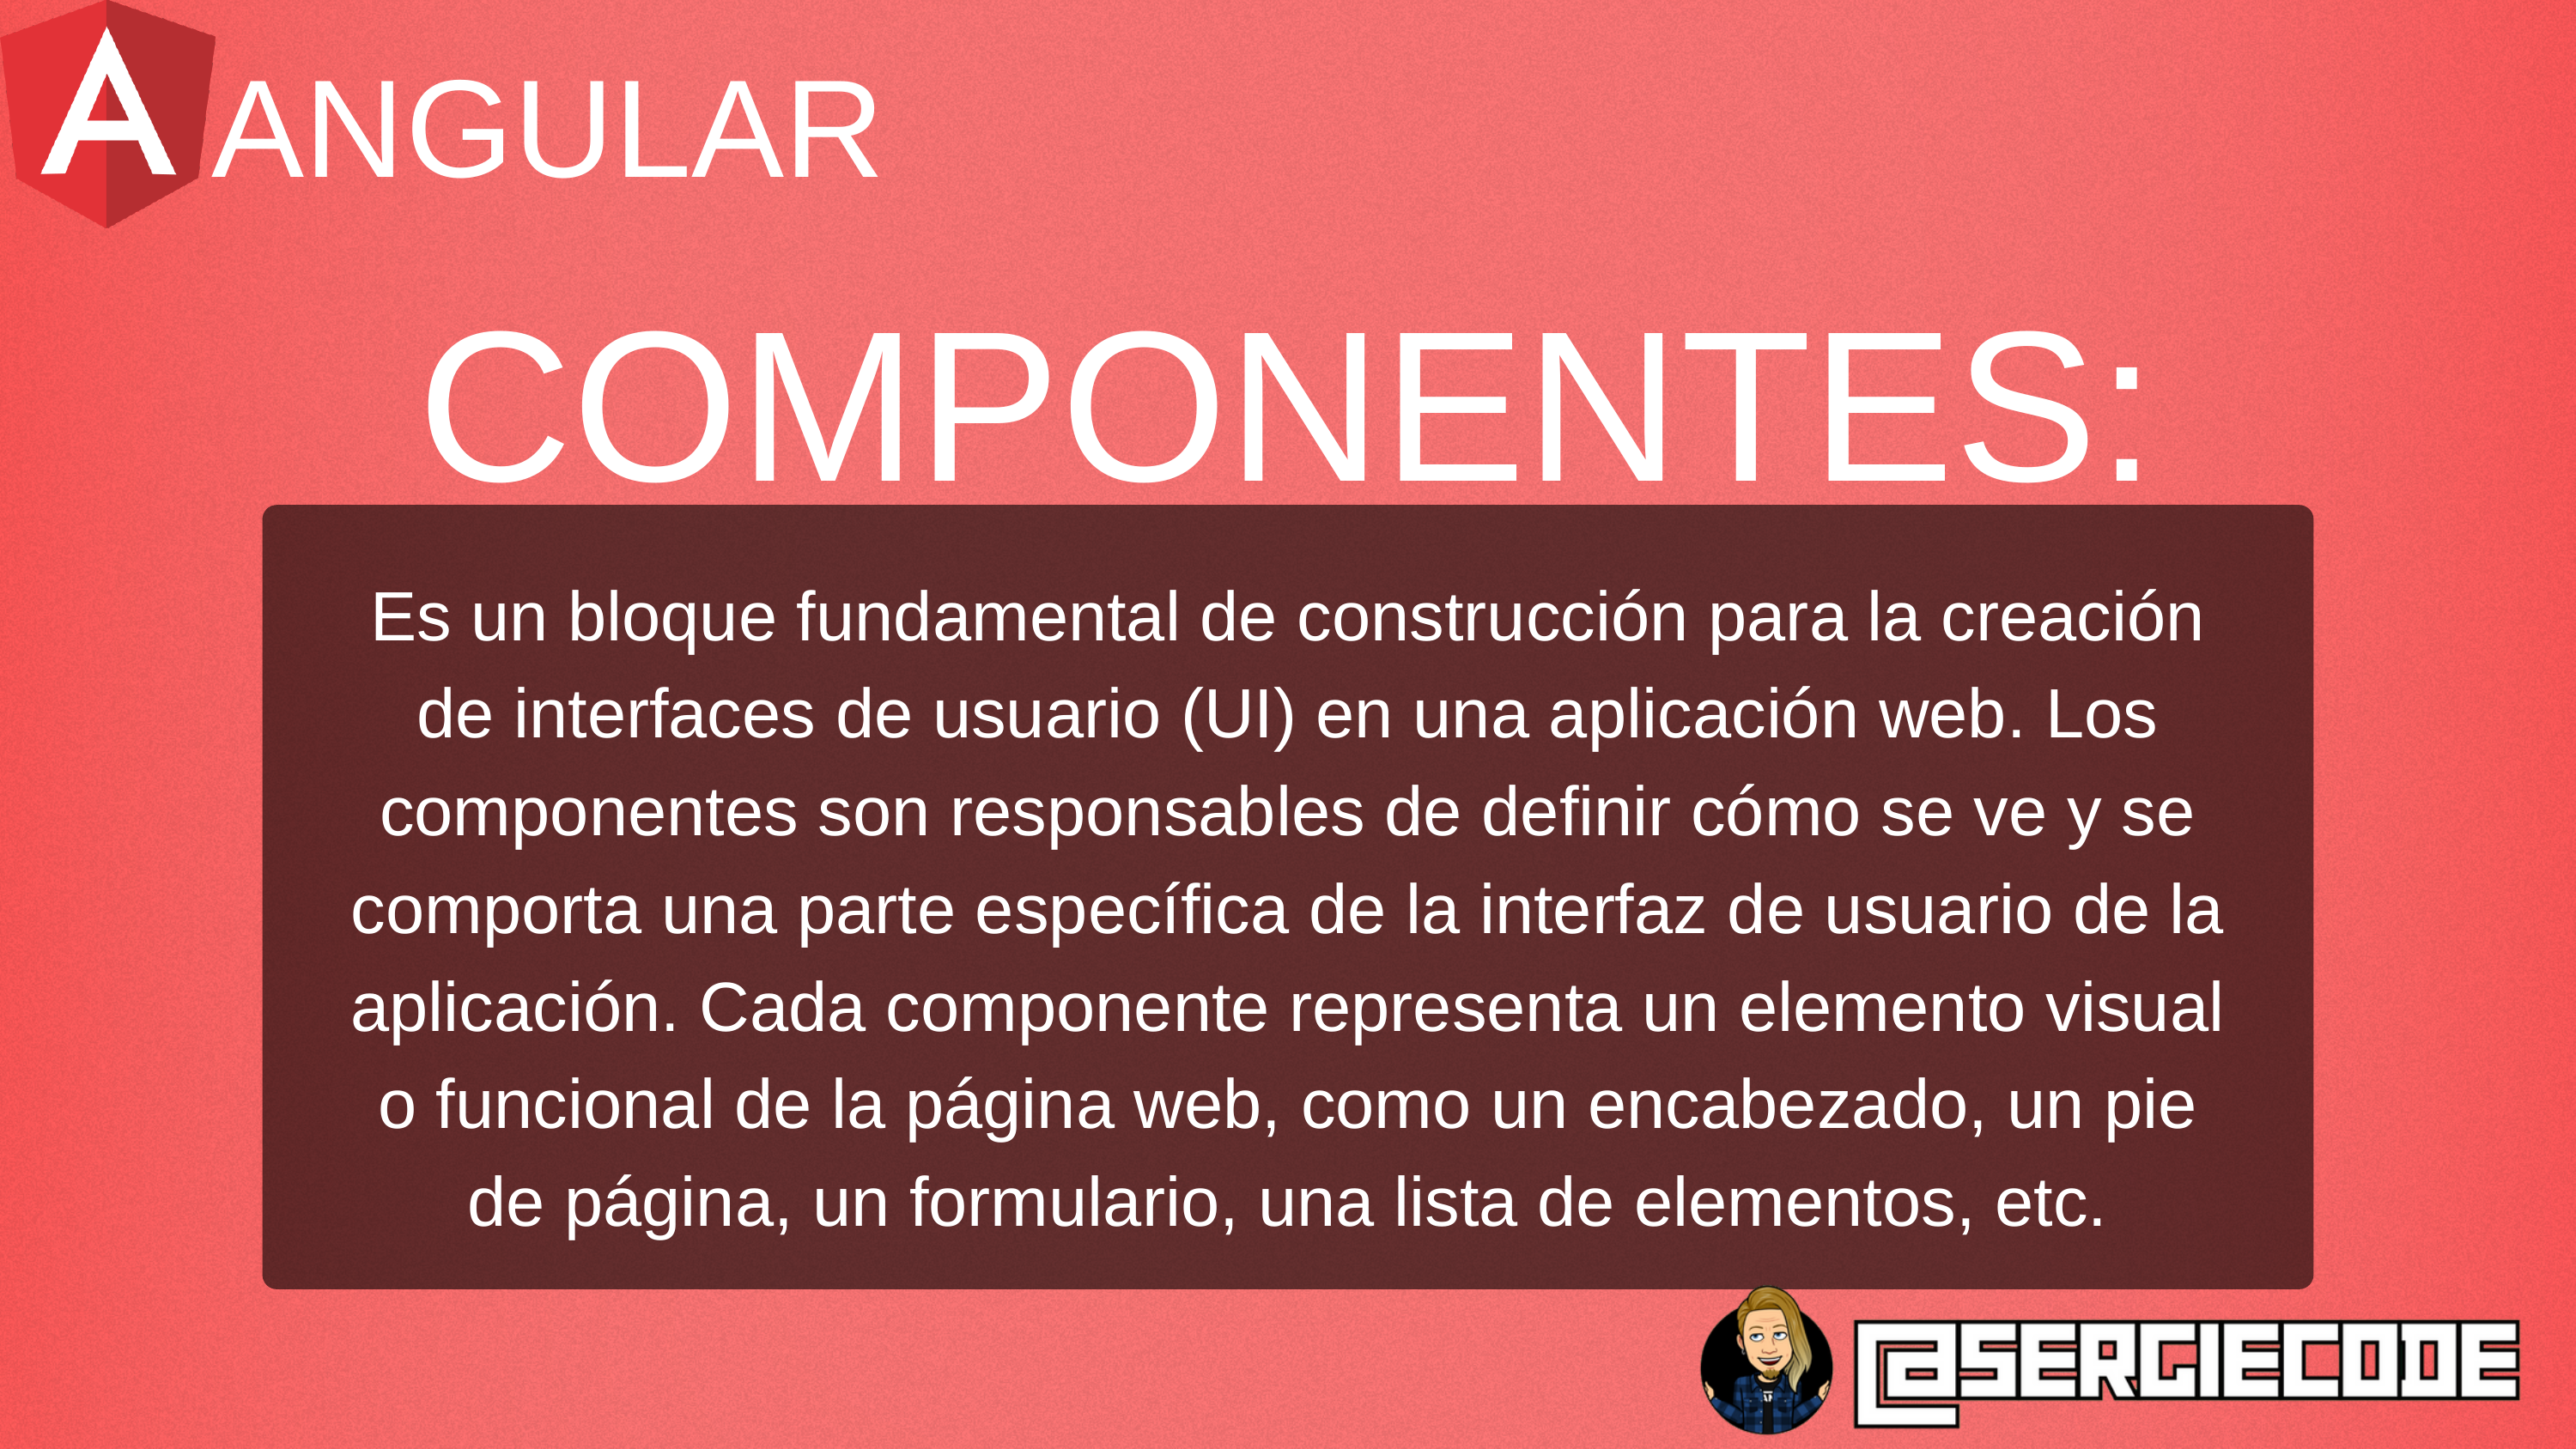

ANGULAR
COMPONENTES:

Es un bloque fundamental de construcción para la creación de interfaces de usuario (UI) en una aplicación web. Los componentes son responsables de definir cómo se ve y se comporta una parte específica de la interfaz de usuario de la aplicación. Cada componente representa un elemento visual o funcional de la página web, como un encabezado, un pie de página, un formulario, una lista de elementos, etc.